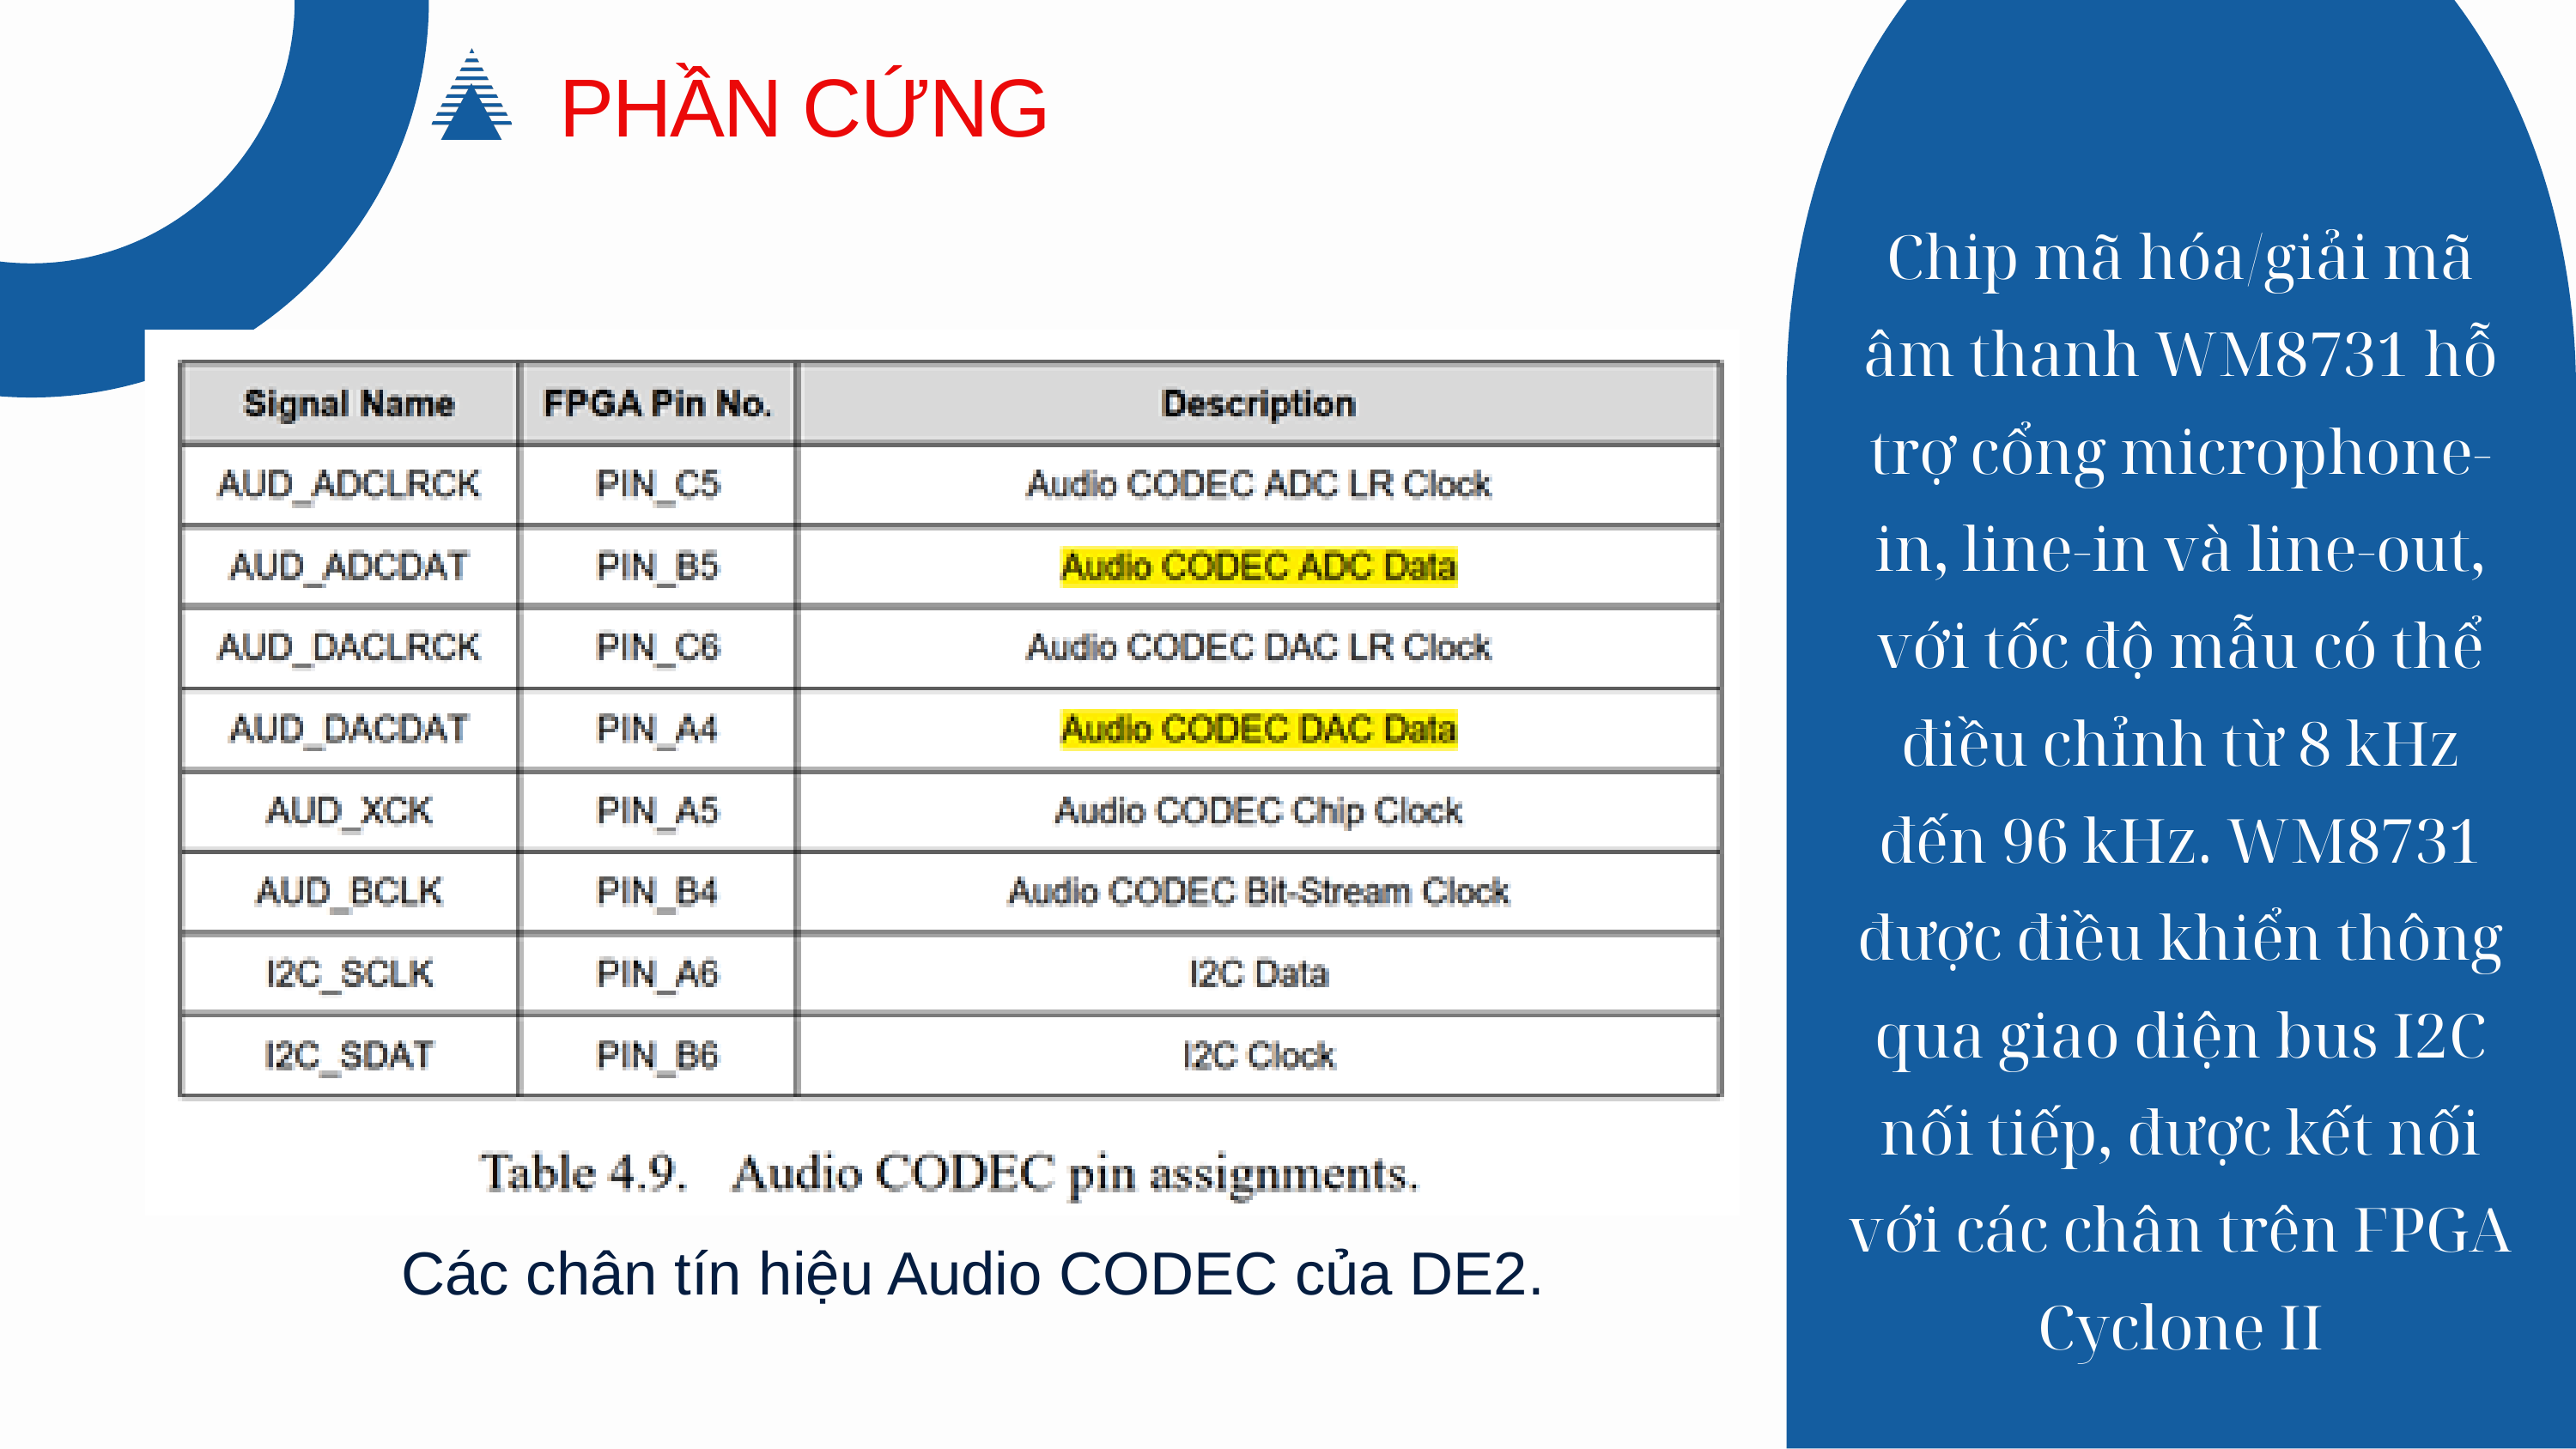

PHẦN CỨNG

Chip mã hóa/giải mã âm thanh WM8731 hỗ trợ cổng microphone-in, line-in và line-out, với tốc độ mẫu có thể điều chỉnh từ 8 kHz đến 96 kHz. WM8731 được điều khiển thông qua giao diện bus I2C nối tiếp, được kết nối với các chân trên FPGA Cyclone II

Các chân tín hiệu Audio CODEC của DE2.